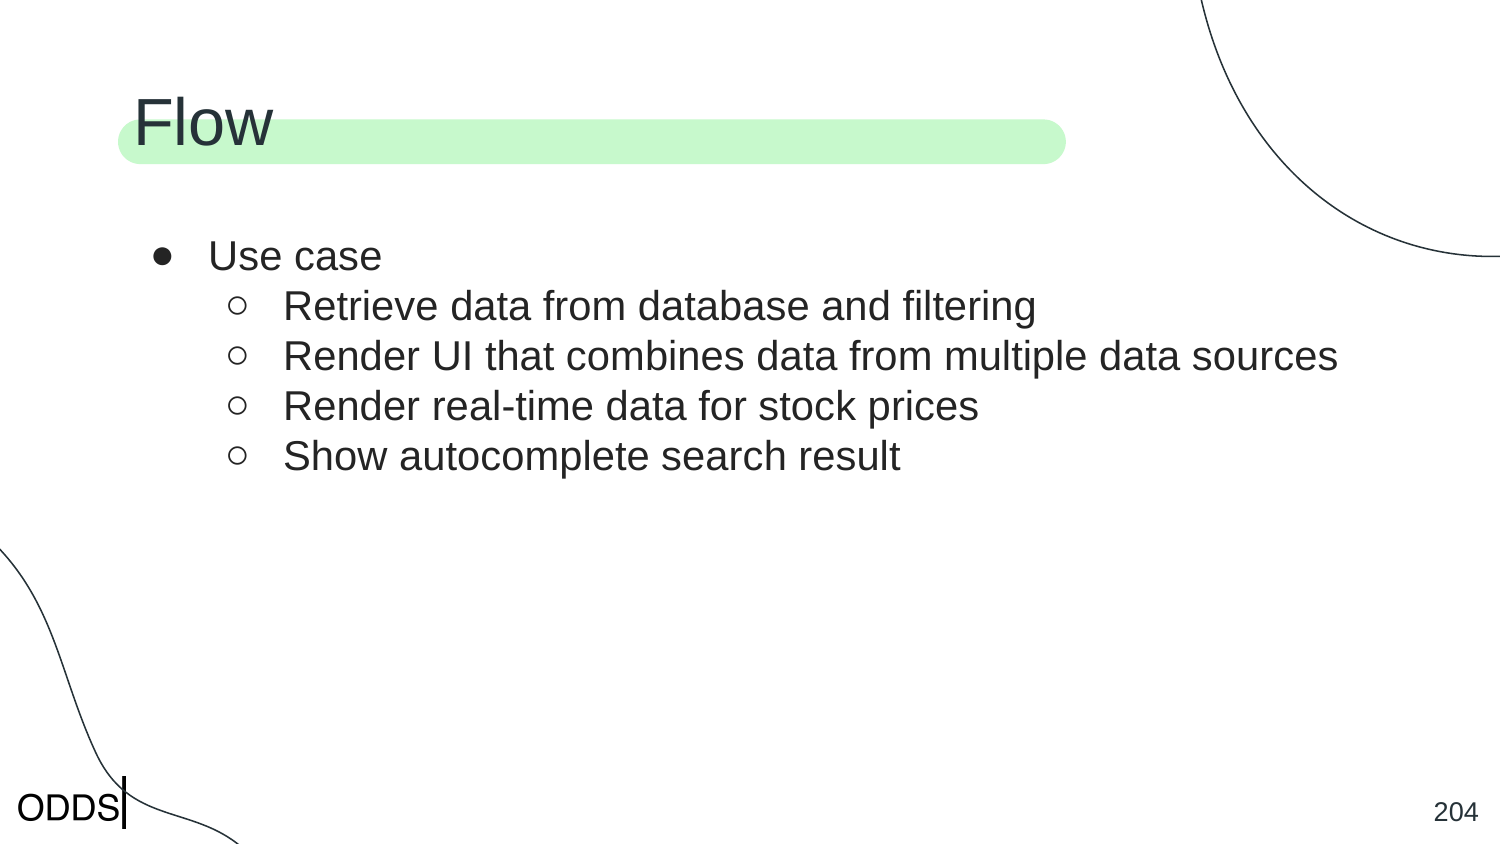

# Flow

Use case
Retrieve data from database and filtering
Render UI that combines data from multiple data sources
Render real-time data for stock prices
Show autocomplete search result
204